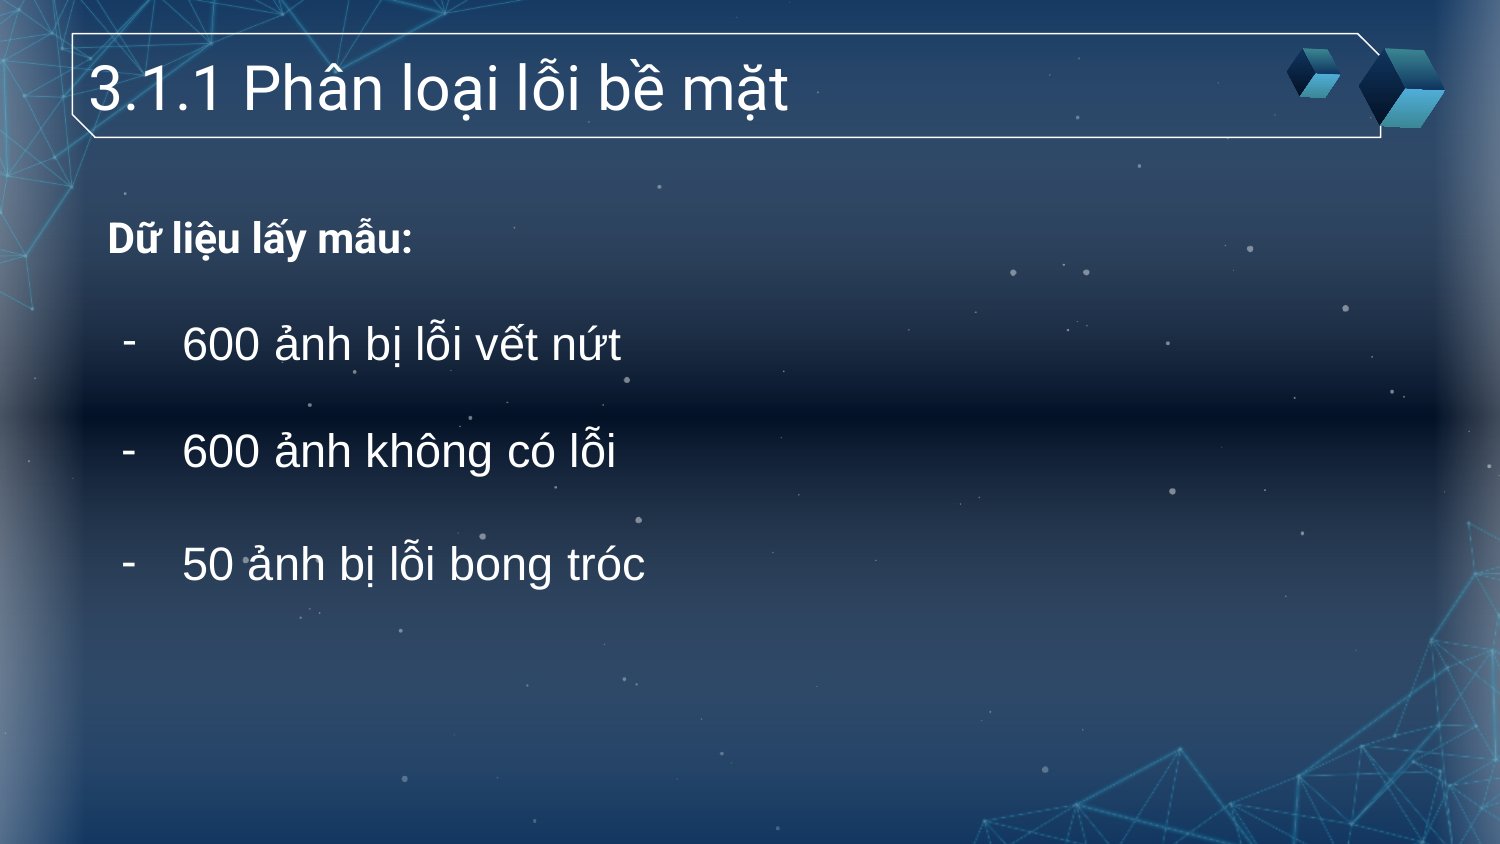

# 3.1.1 Phân loại lỗi bề mặt

Dữ liệu lấy mẫu:

600 ảnh bị lỗi vết nứt

600 ảnh không có lỗi

50 ảnh bị lỗi bong tróc